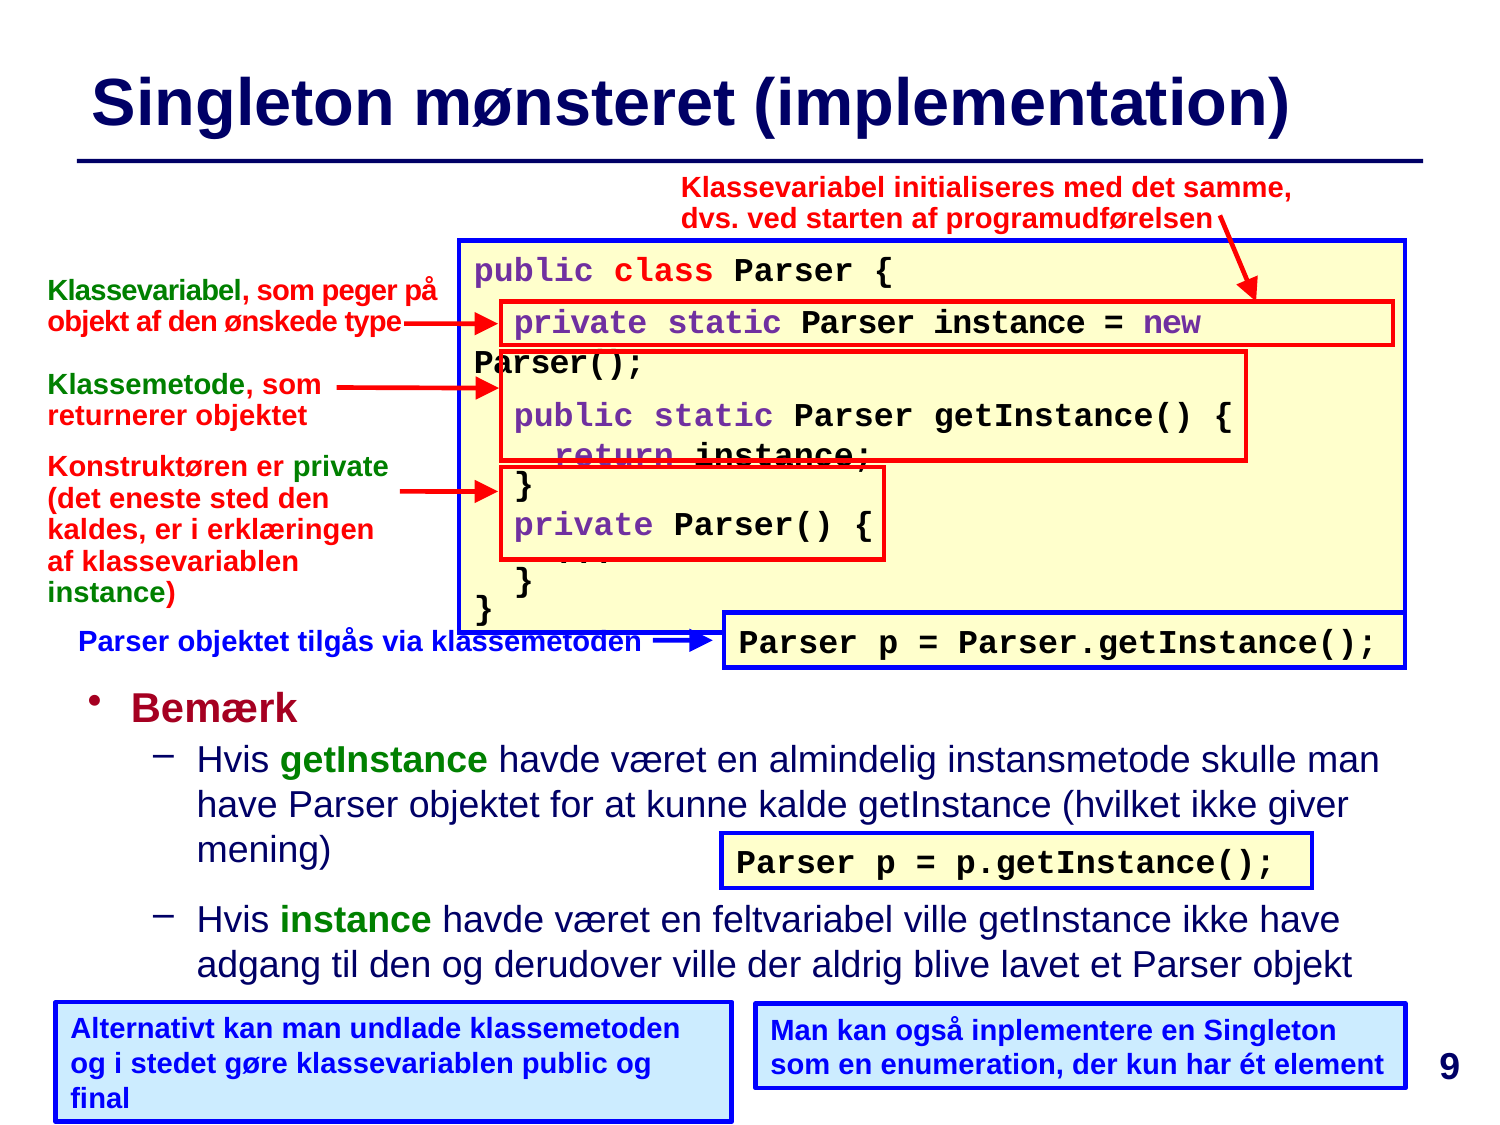

# Singleton mønsteret (implementation)
Klassevariabel initialiseres med det samme, dvs. ved starten af programudførelsen

public class Parser {
  private static Parser instance = new Parser();
  public static Parser getInstance() {
    return instance;
  }
  private Parser() {
    ...
  }
}
Klassevariabel, som peger på objekt af den ønskede type

Klassemetode, som returnerer objektet

Konstruktøren er private
(det eneste sted den kaldes, er i erklæringen af klassevariablen instance)

Parser p = Parser.getInstance();
Parser objektet tilgås via klassemetoden

Bemærk
Hvis getInstance havde været en almindelig instansmetode skulle man have Parser objektet for at kunne kalde getInstance (hvilket ikke giver mening)
Hvis instance havde været en feltvariabel ville getInstance ikke have adgang til den og derudover ville der aldrig blive lavet et Parser objekt
Parser p = p.getInstance();
Alternativt kan man undlade klassemetoden og i stedet gøre klassevariablen public og final
Man kan også inplementere en Singleton som en enumeration, der kun har ét element
9